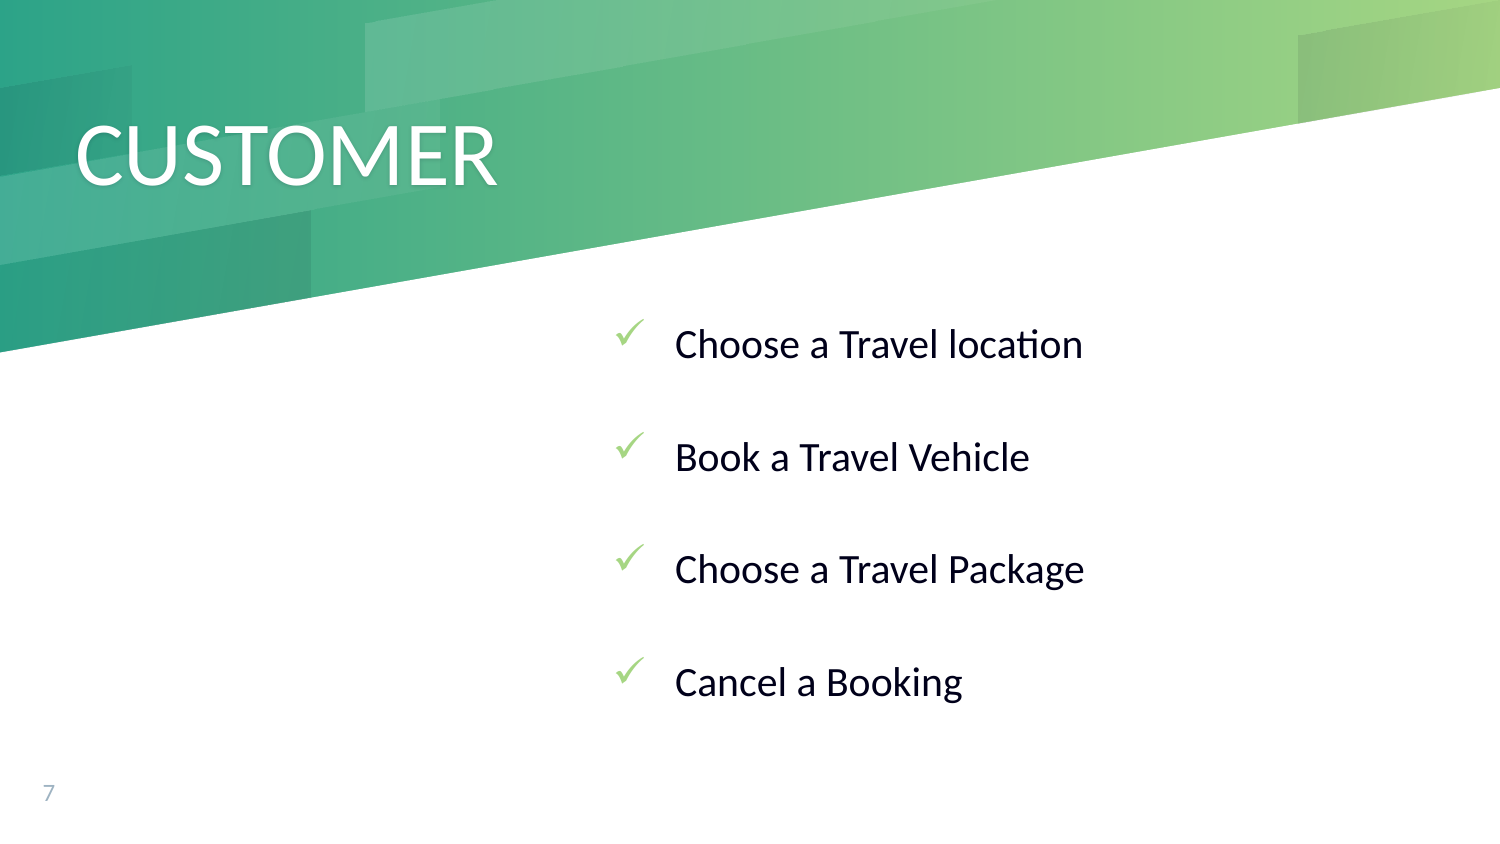

# CUSTOMER
Choose a Travel location
Book a Travel Vehicle
Choose a Travel Package
Cancel a Booking
7